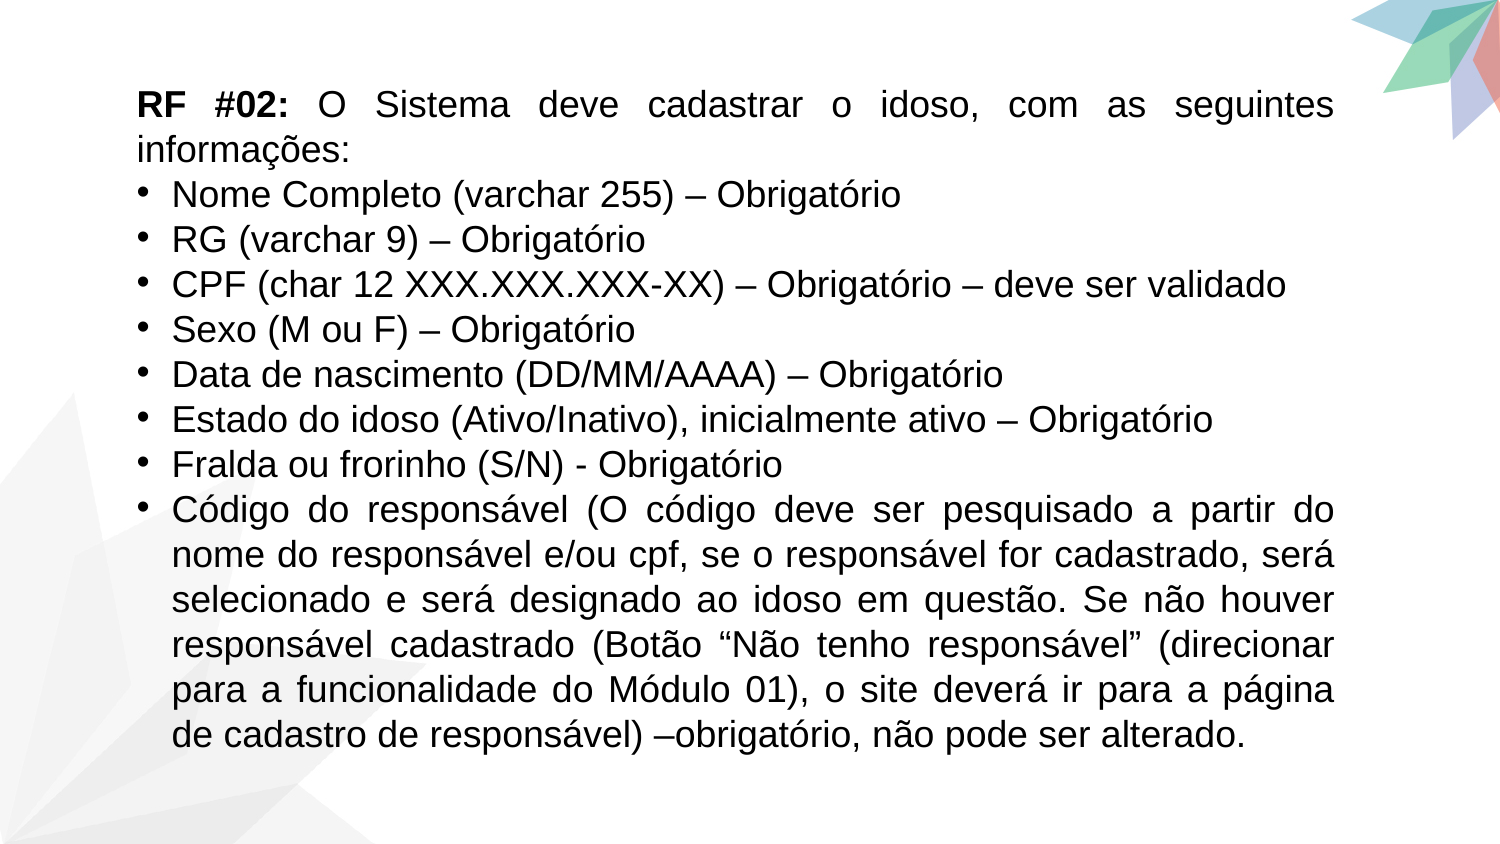

RF #02: O Sistema deve cadastrar o idoso, com as seguintes informações:
Nome Completo (varchar 255) – Obrigatório
RG (varchar 9) – Obrigatório
CPF (char 12 XXX.XXX.XXX-XX) – Obrigatório – deve ser validado
Sexo (M ou F) – Obrigatório
Data de nascimento (DD/MM/AAAA) – Obrigatório
Estado do idoso (Ativo/Inativo), inicialmente ativo – Obrigatório
Fralda ou frorinho (S/N) - Obrigatório
Código do responsável (O código deve ser pesquisado a partir do nome do responsável e/ou cpf, se o responsável for cadastrado, será selecionado e será designado ao idoso em questão. Se não houver responsável cadastrado (Botão “Não tenho responsável” (direcionar para a funcionalidade do Módulo 01), o site deverá ir para a página de cadastro de responsável) –obrigatório, não pode ser alterado.